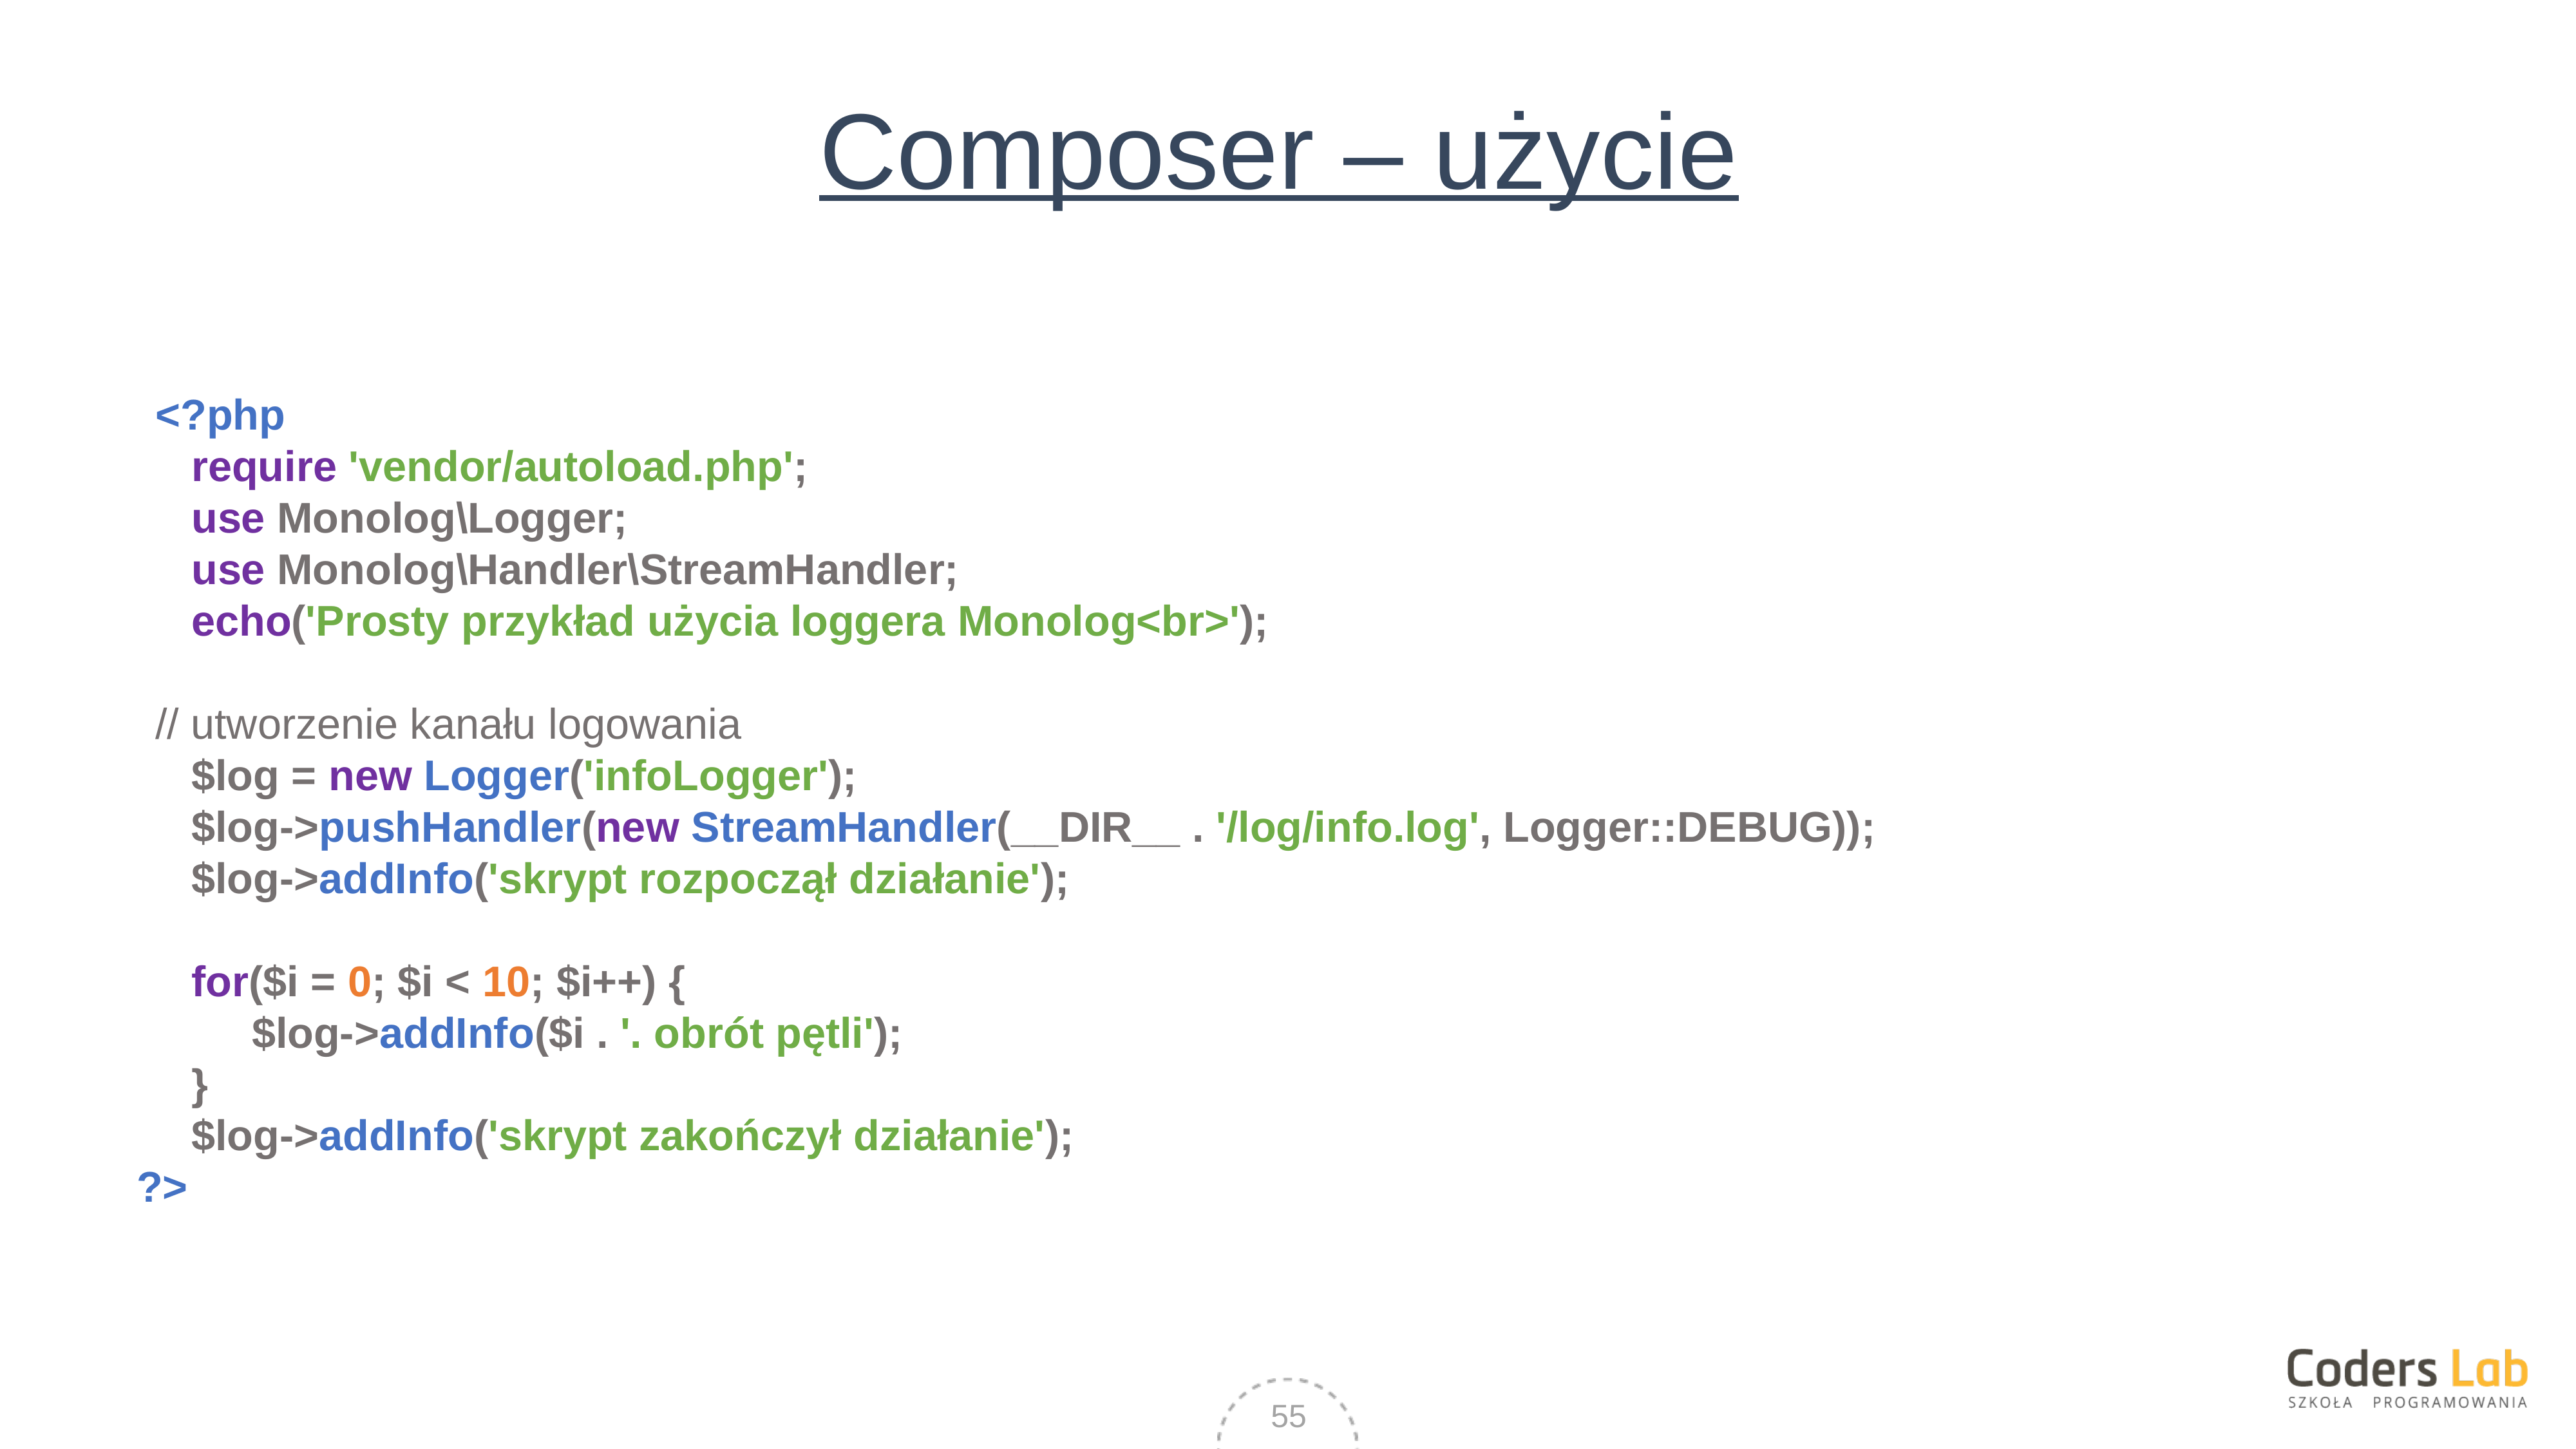

# Composer – użycie
<?php
require 'vendor/autoload.php';
use Monolog\Logger;
use Monolog\Handler\StreamHandler;
echo('Prosty przykład użycia loggera Monolog<br>');
// utworzenie kanału logowania
$log = new Logger('infoLogger');
$log->pushHandler(new StreamHandler(__DIR__ . '/log/info.log', Logger::DEBUG));
$log->addInfo('skrypt rozpoczął działanie');

for($i = 0; $i < 10; $i++) {
	$log->addInfo($i . '. obrót pętli');
}
$log->addInfo('skrypt zakończył działanie');
?>

55